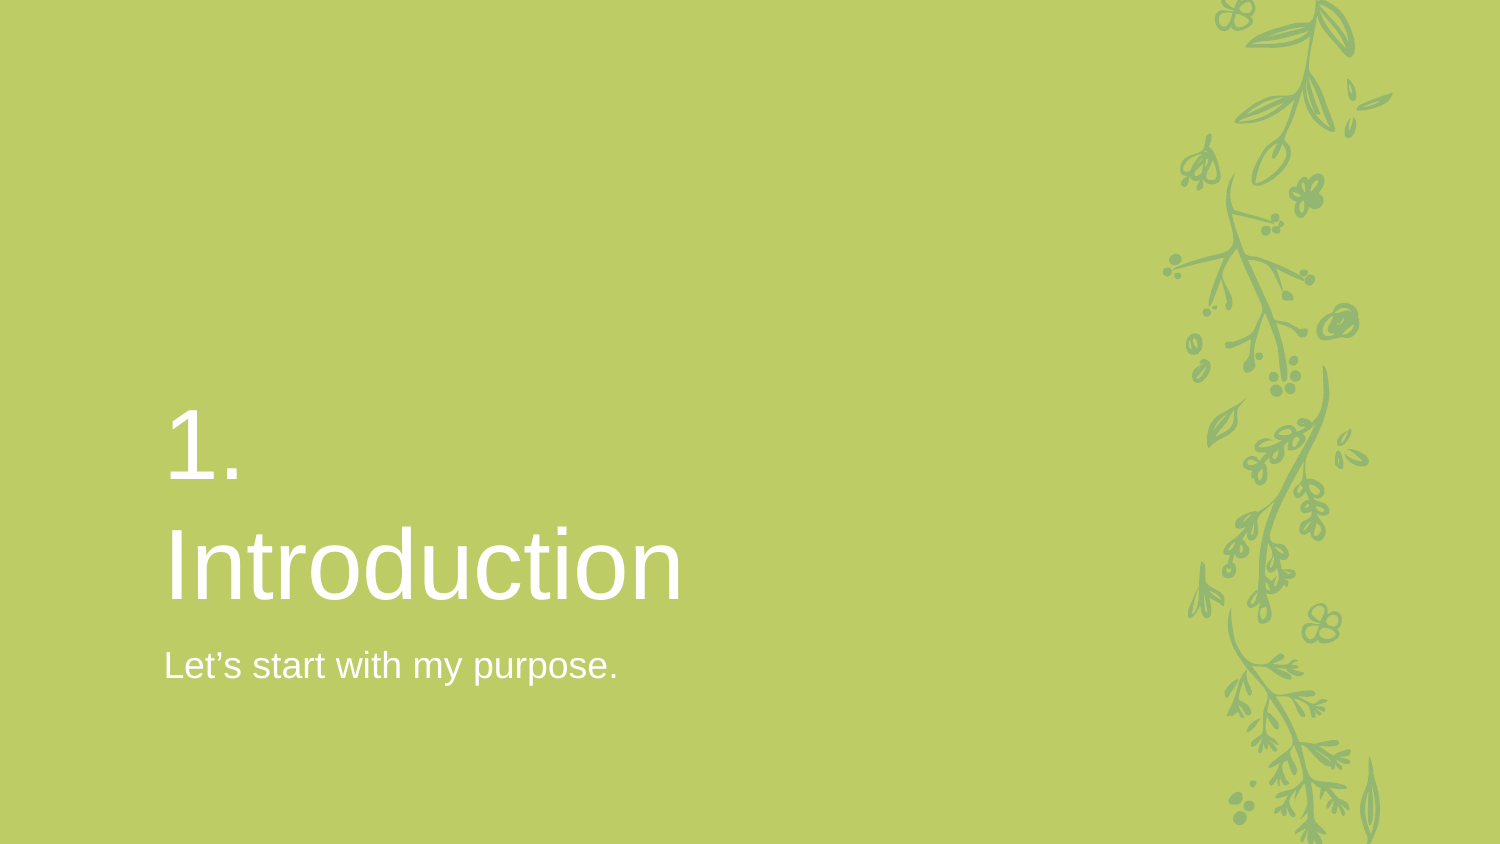

# 1.
Introduction
Let’s start with my purpose.